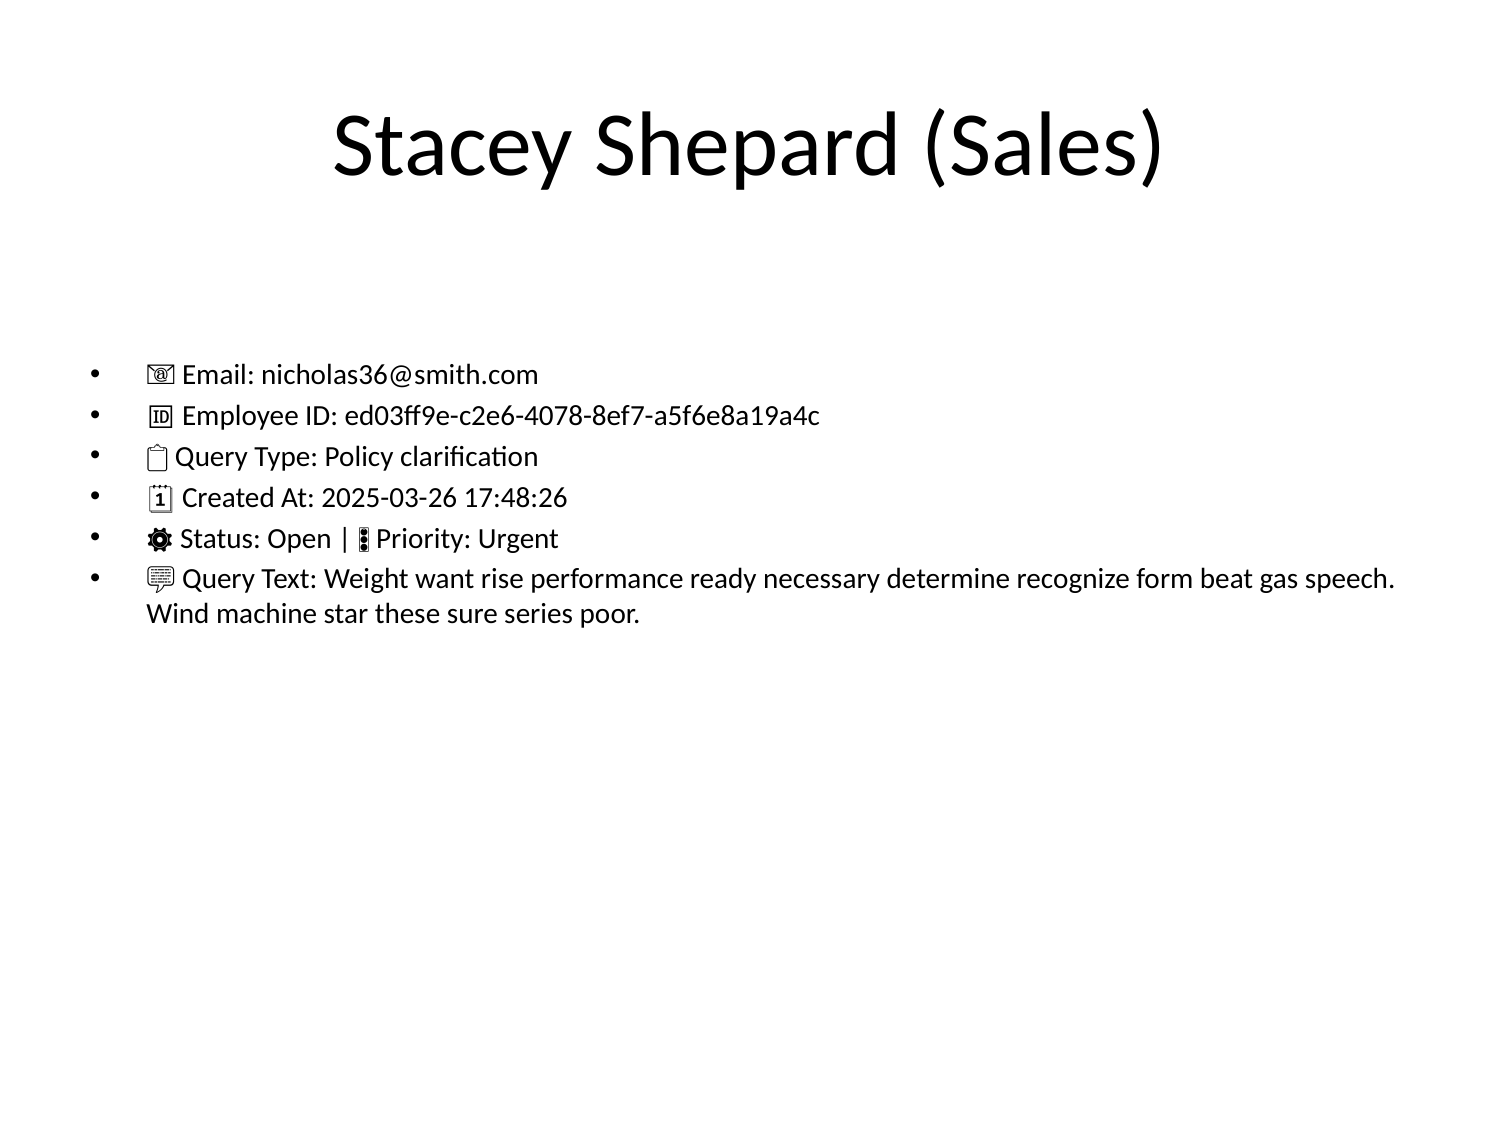

# Stacey Shepard (Sales)

📧 Email: nicholas36@smith.com
🆔 Employee ID: ed03ff9e-c2e6-4078-8ef7-a5f6e8a19a4c
📋 Query Type: Policy clarification
🗓 Created At: 2025-03-26 17:48:26
⚙ Status: Open | 🚦 Priority: Urgent
💬 Query Text: Weight want rise performance ready necessary determine recognize form beat gas speech. Wind machine star these sure series poor.